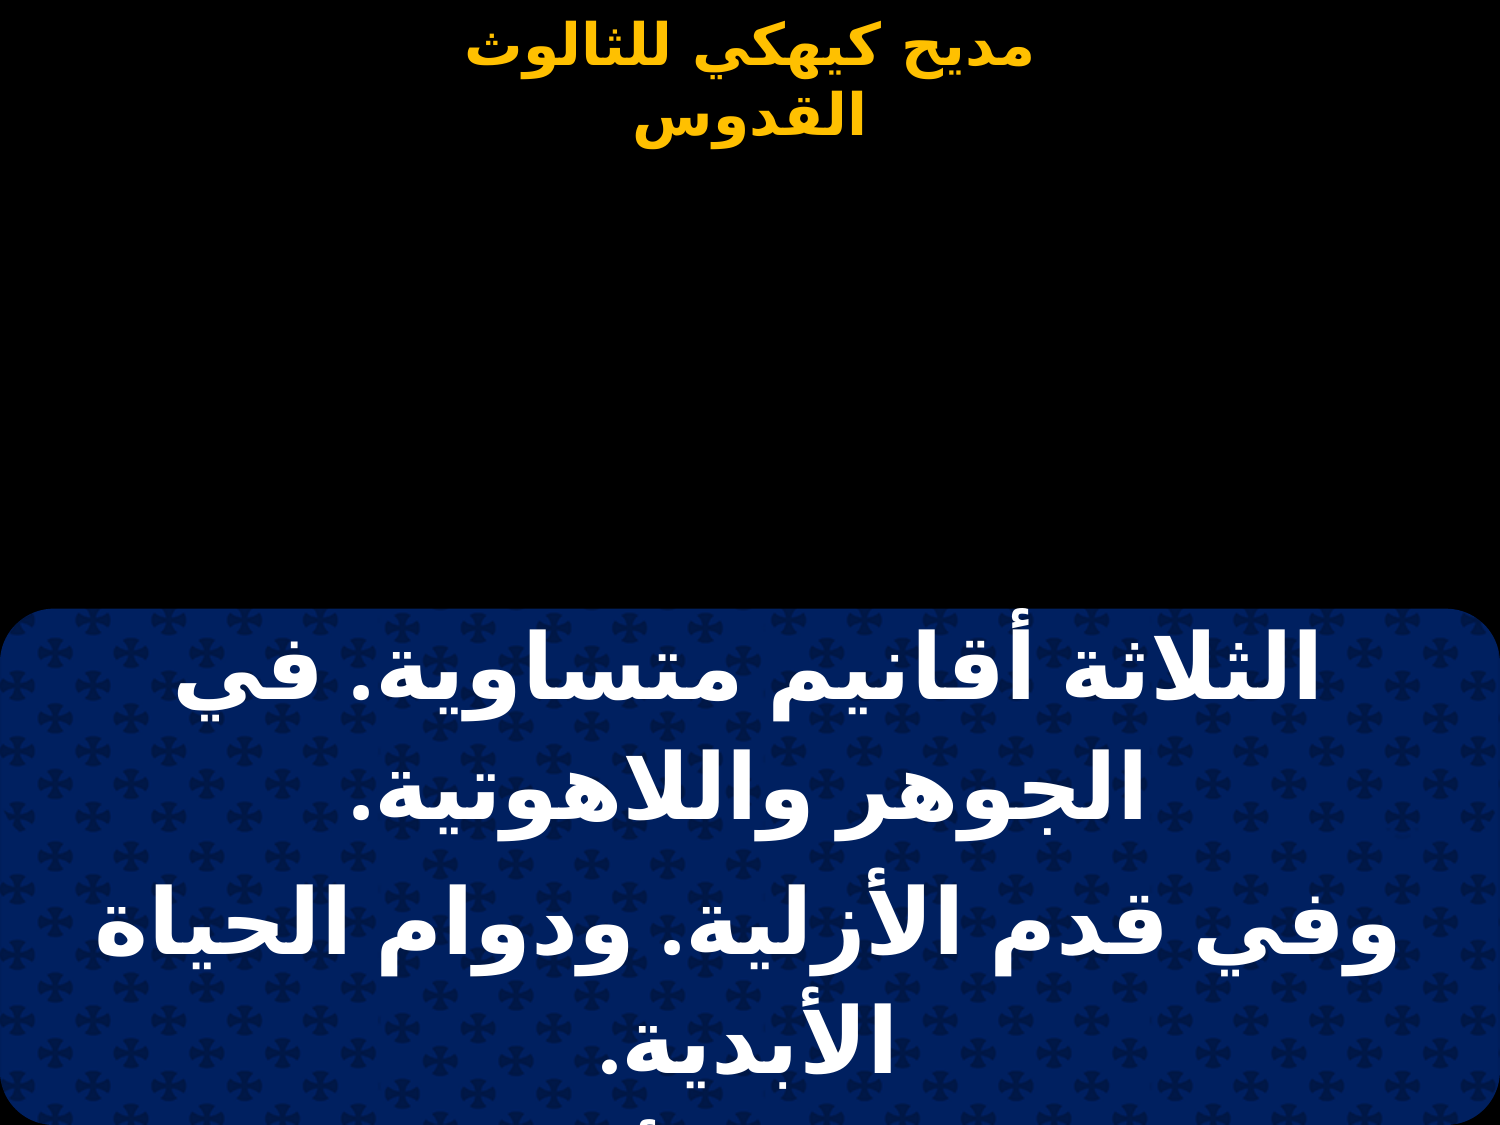

#
| الثلاثة أقانيم متساوية. في الجوهر واللاهوتية. |
| --- |
| وفي قدم الأزلية. ودوام الحياة الأبدية. |
|  |
| شاف دانيال كرسي أعيان. والجالس عليه عتيق الأيام. |
| دنا منه ابن الإنسان. وأعطاه الكرامة والسلطان. |